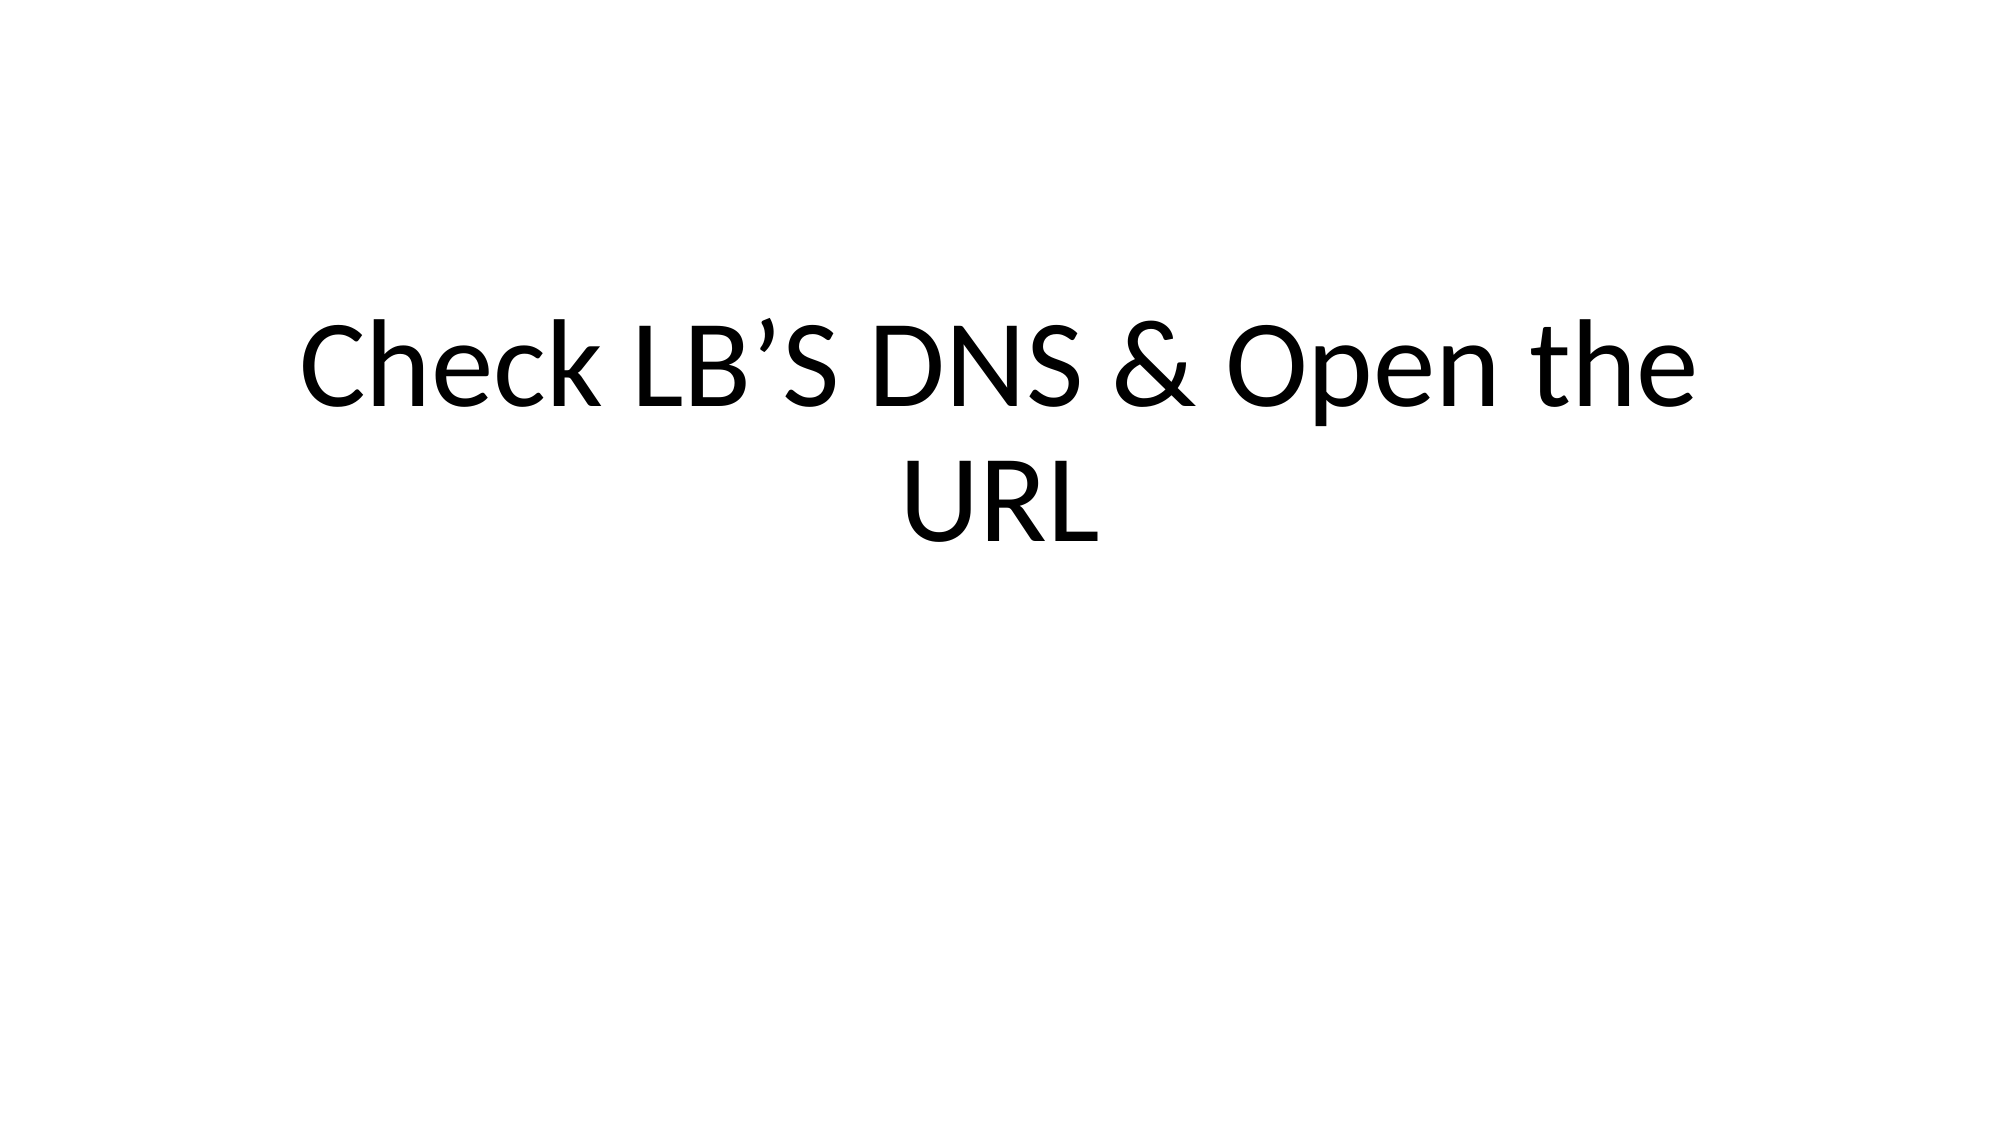

# Check LB’S DNS & Open the URL